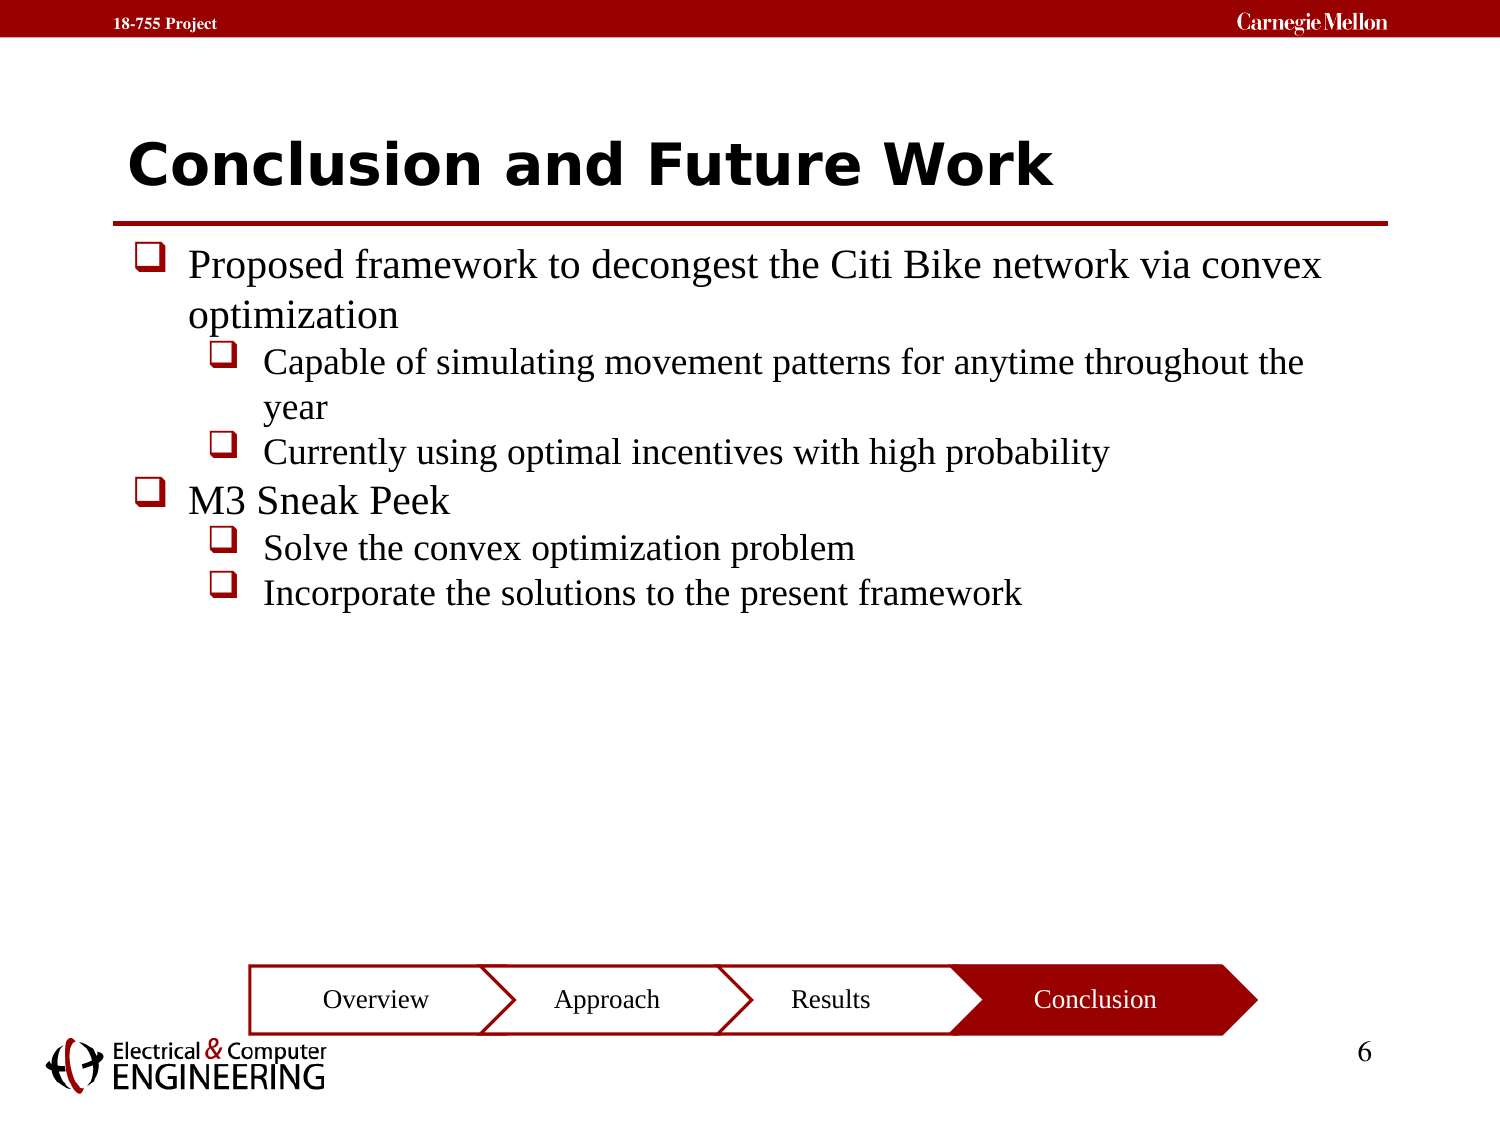

# Conclusion and Future Work
Proposed framework to decongest the Citi Bike network via convex optimization
Capable of simulating movement patterns for anytime throughout the year
Currently using optimal incentives with high probability
M3 Sneak Peek
Solve the convex optimization problem
Incorporate the solutions to the present framework

Conclusion
6